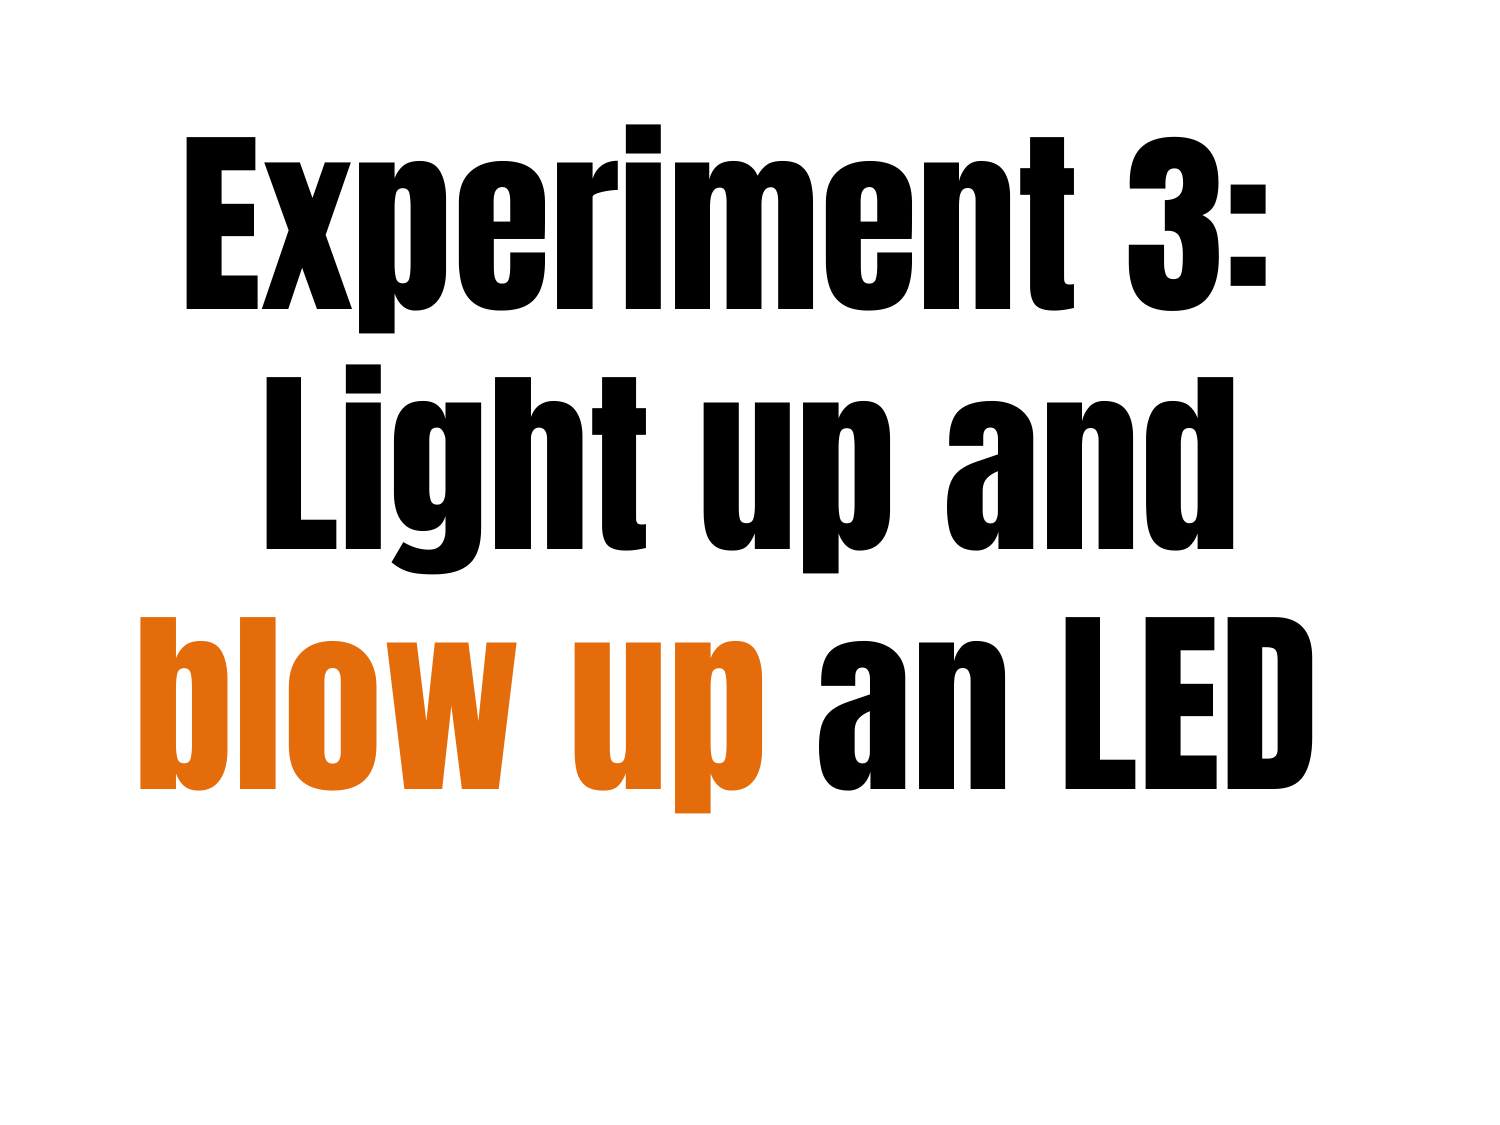

# Experiment 3: Light up and blow up an LED